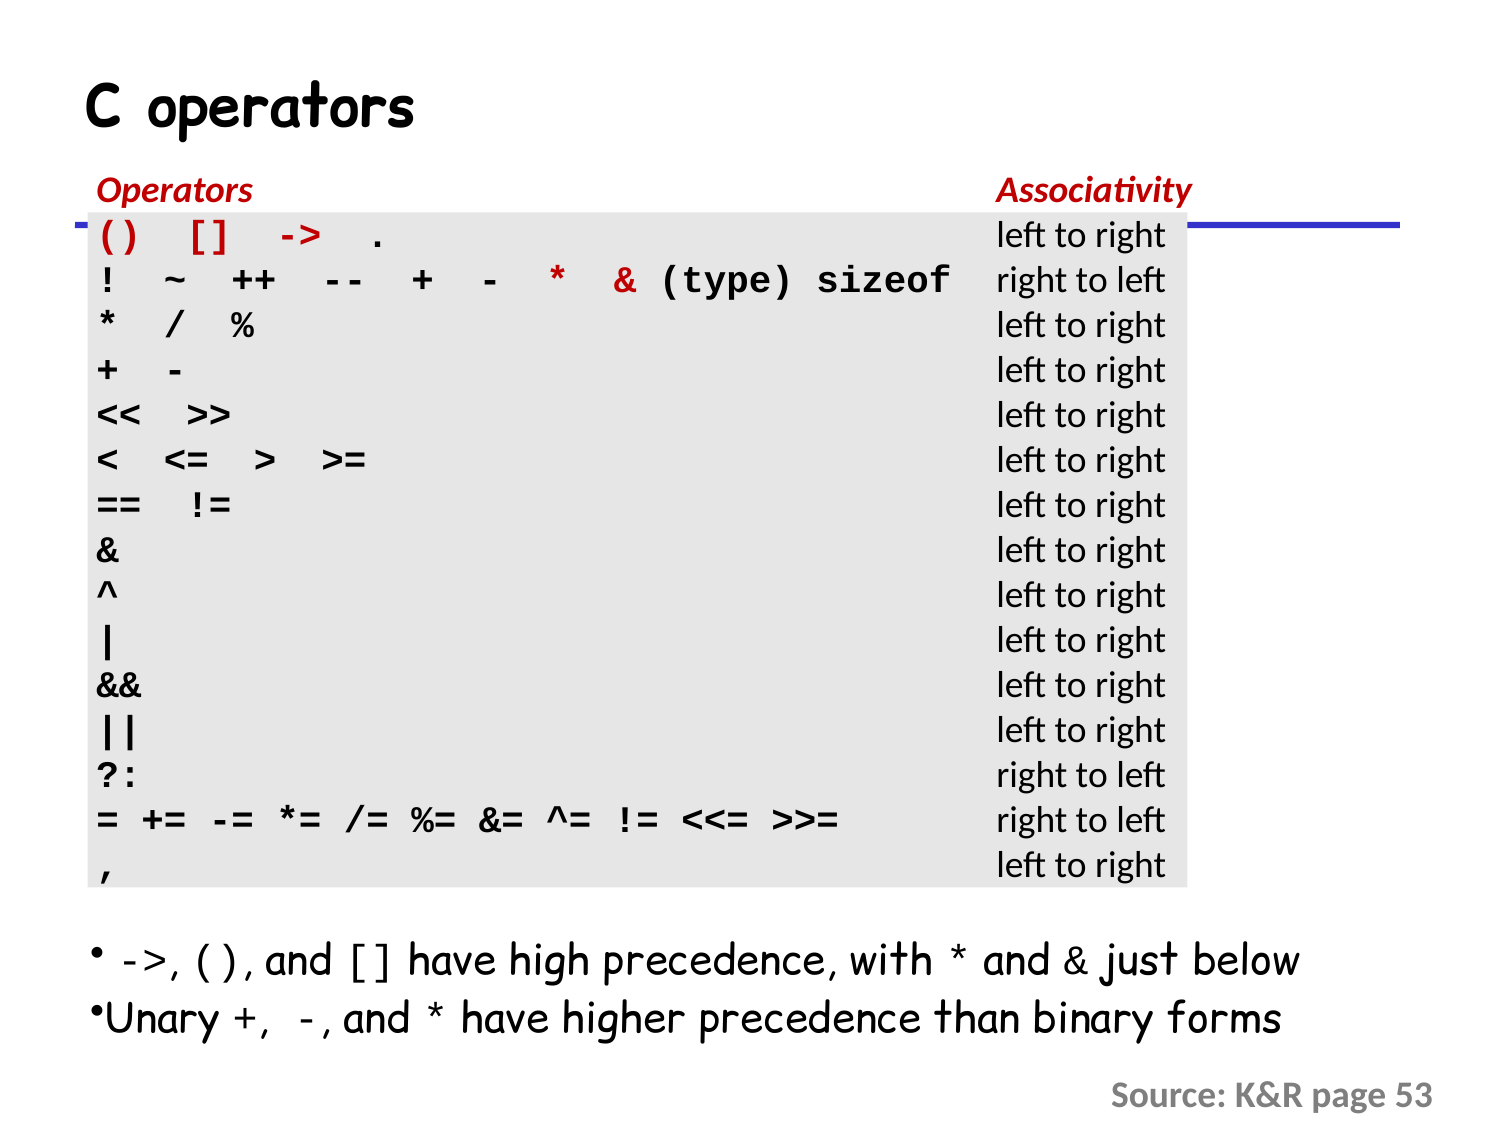

# C operators
Operators					Associativity
()  []  ->  .					left to right
!  ~  ++  --  +  -  *  & (type) sizeof	right to left
*  /  %					left to right
+  -						left to right
<<  >>						left to right
<  <=  >  >=					left to right
==  !=						left to right
&						left to right
^						left to right
|						left to right
&&						left to right
||						left to right
?:						right to left
= += -= *= /= %= &= ^= != <<= >>=		right to left
,						left to right

 ->, (), and [] have high precedence, with * and & just below
Unary +, -, and * have higher precedence than binary forms
Source: K&R page 53